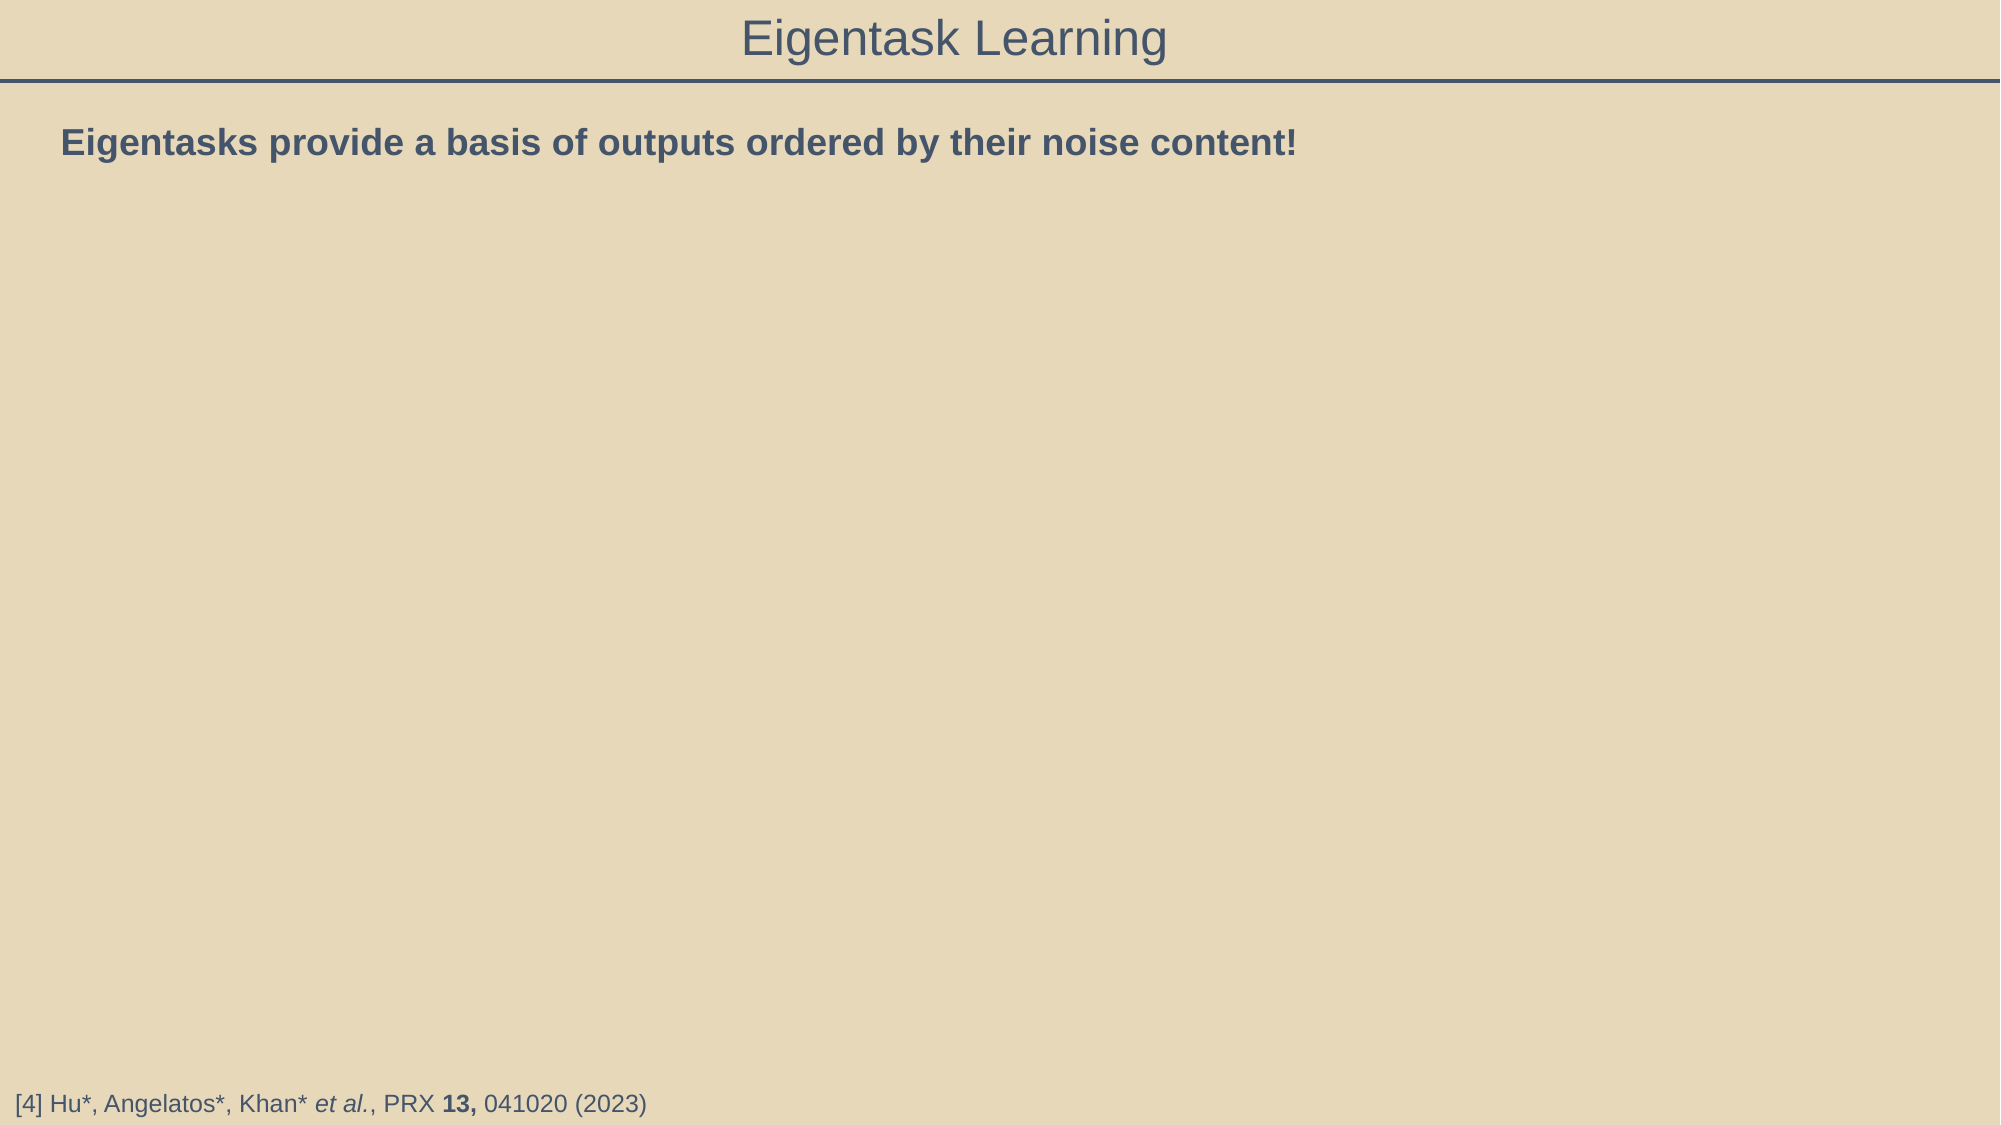

Eigentask Learning
Eigentasks provide a basis of outputs ordered by their noise content!
[4] Hu*, Angelatos*, Khan* et al., PRX 13, 041020 (2023)